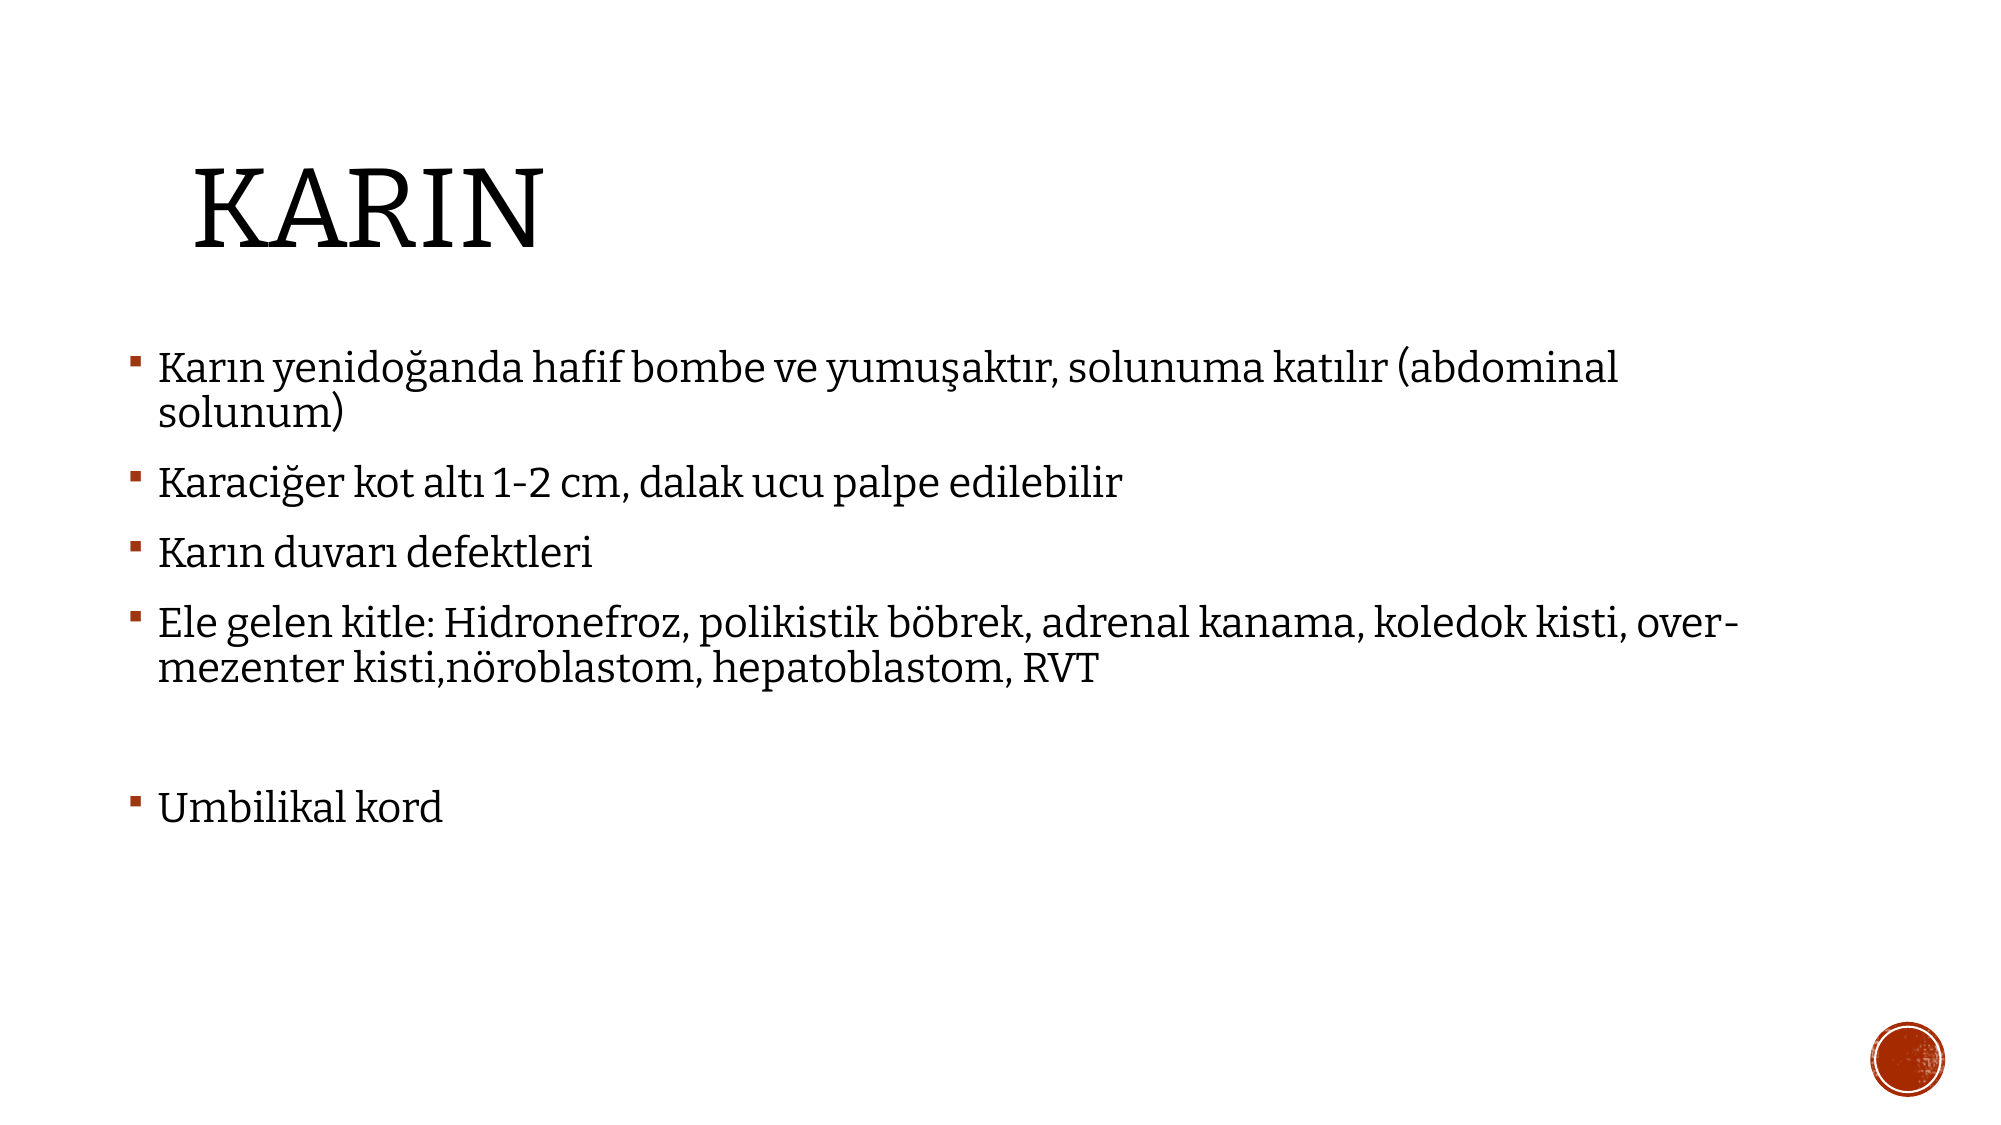

# karın
Karın yenidoğanda hafif bombe ve yumuşaktır, solunuma katılır (abdominal solunum)
Karaciğer kot altı 1-2 cm, dalak ucu palpe edilebilir
Karın duvarı defektleri
Ele gelen kitle: Hidronefroz, polikistik böbrek, adrenal kanama, koledok kisti, over-mezenter kisti,nöroblastom, hepatoblastom, RVT

Umbilikal kord